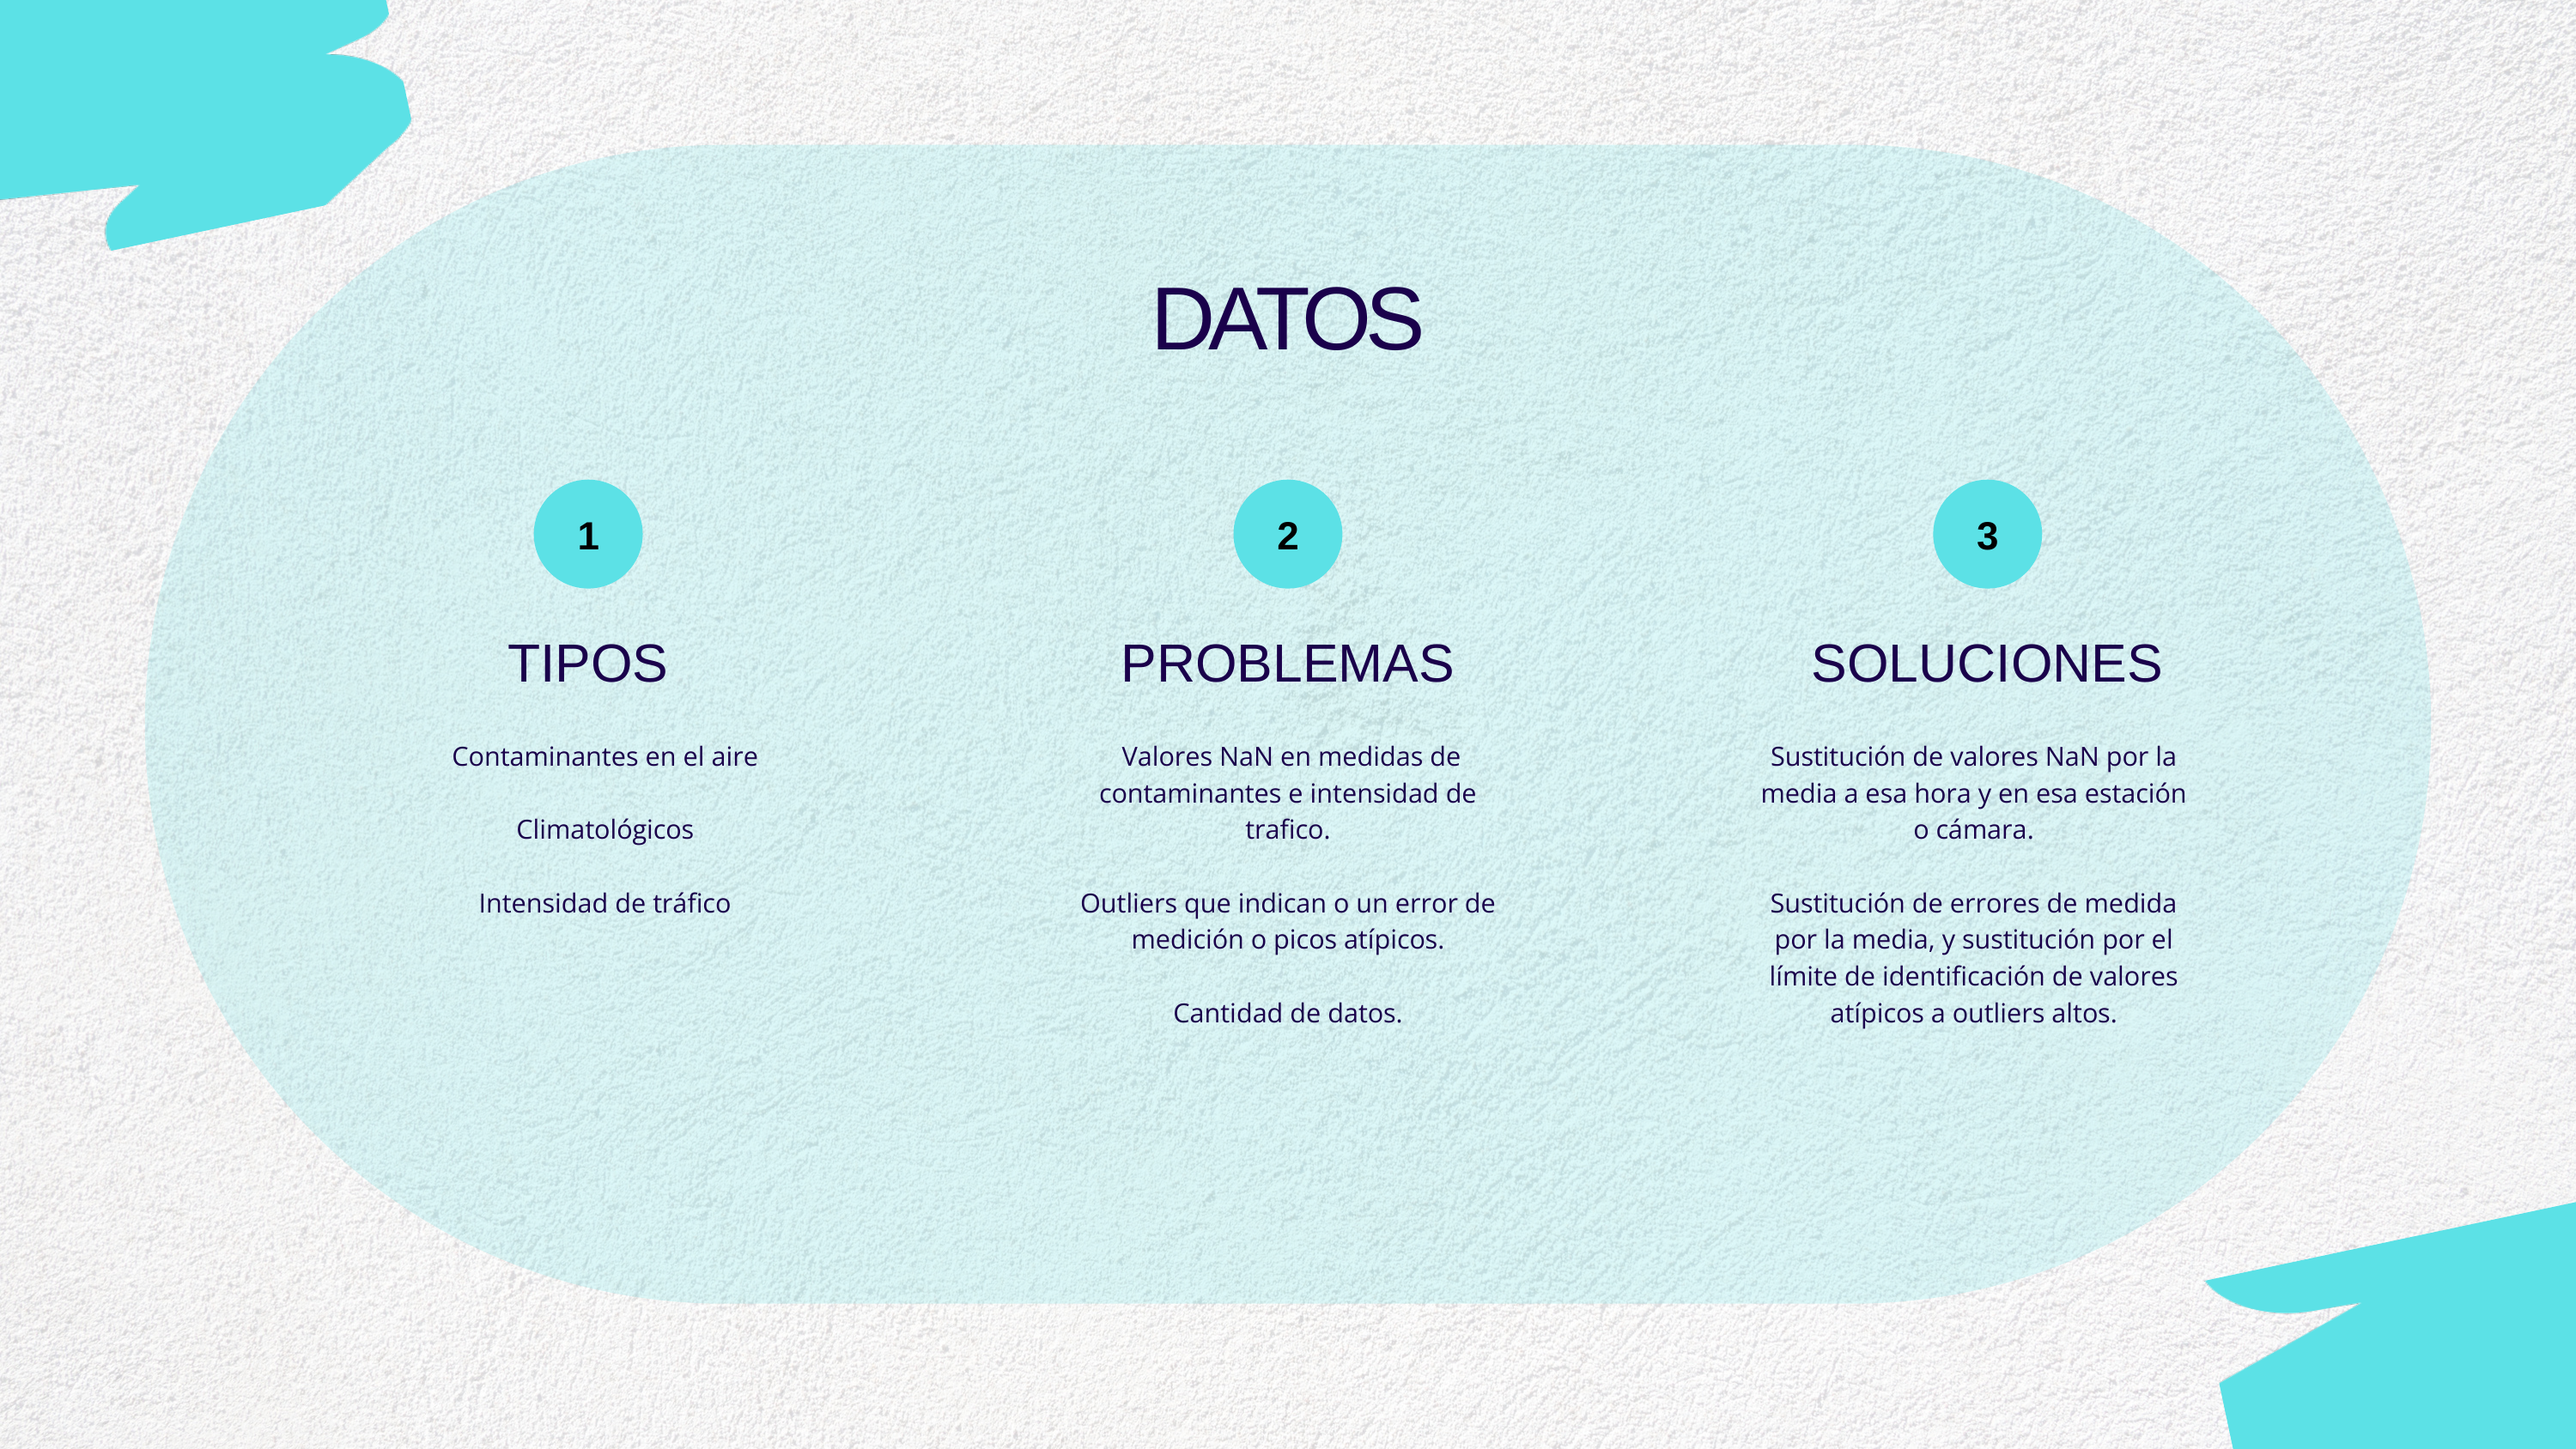

DATOS

1

2

3
TIPOS
PROBLEMAS
SOLUCIONES
Contaminantes en el aire

Climatológicos

Intensidad de tráfico

 Valores NaN en medidas de contaminantes e intensidad de trafico.

Outliers que indican o un error de medición o picos atípicos.

Cantidad de datos.
Sustitución de valores NaN por la media a esa hora y en esa estación o cámara.

Sustitución de errores de medida por la media, y sustitución por el límite de identificación de valores atípicos a outliers altos.